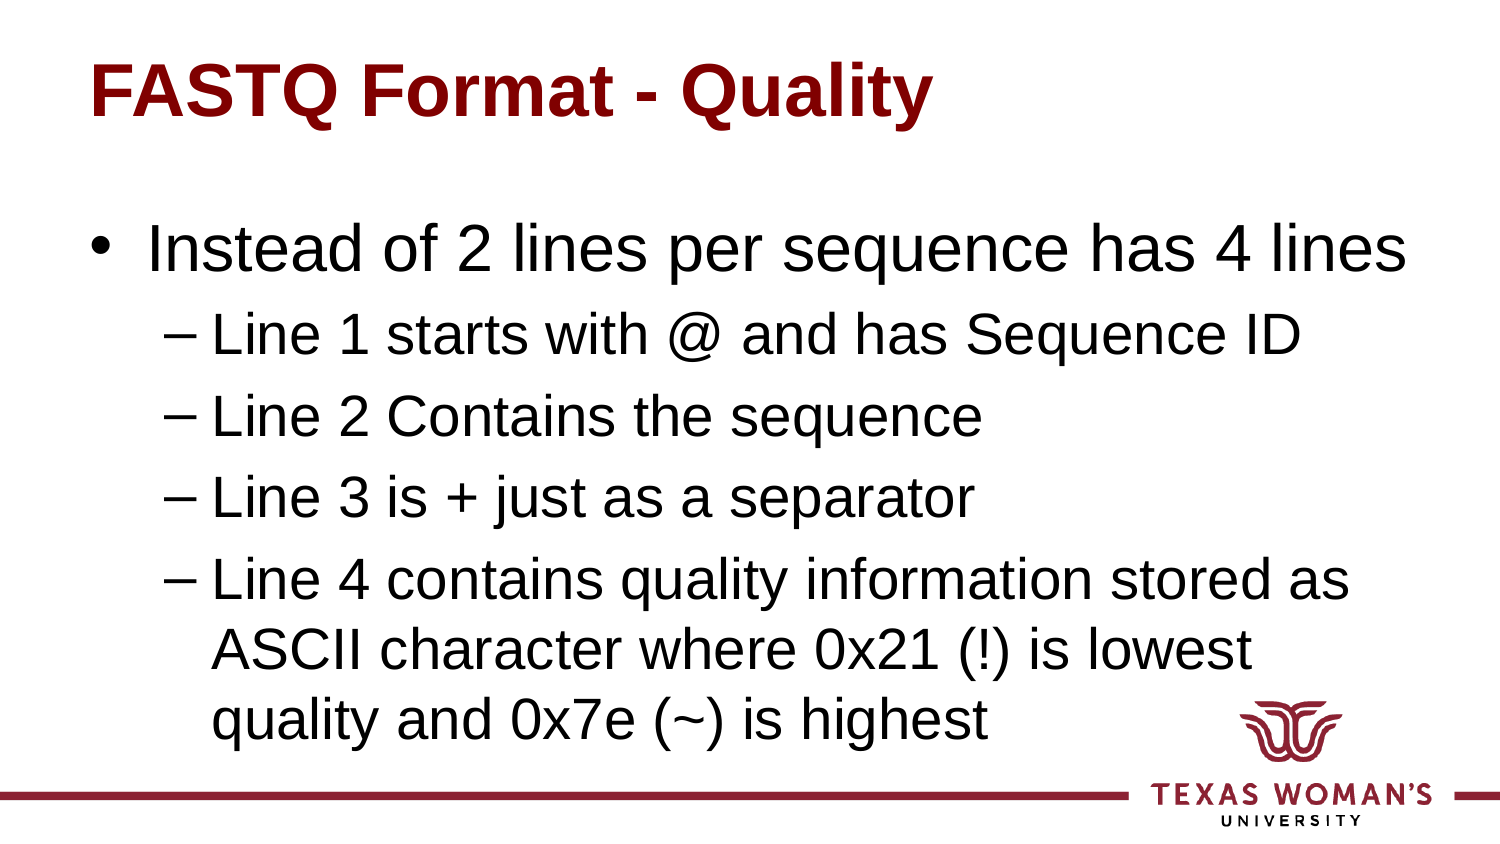

# FASTQ Format - Quality
Instead of 2 lines per sequence has 4 lines
Line 1 starts with @ and has Sequence ID
Line 2 Contains the sequence
Line 3 is + just as a separator
Line 4 contains quality information stored as ASCII character where 0x21 (!) is lowest quality and 0x7e (~) is highest